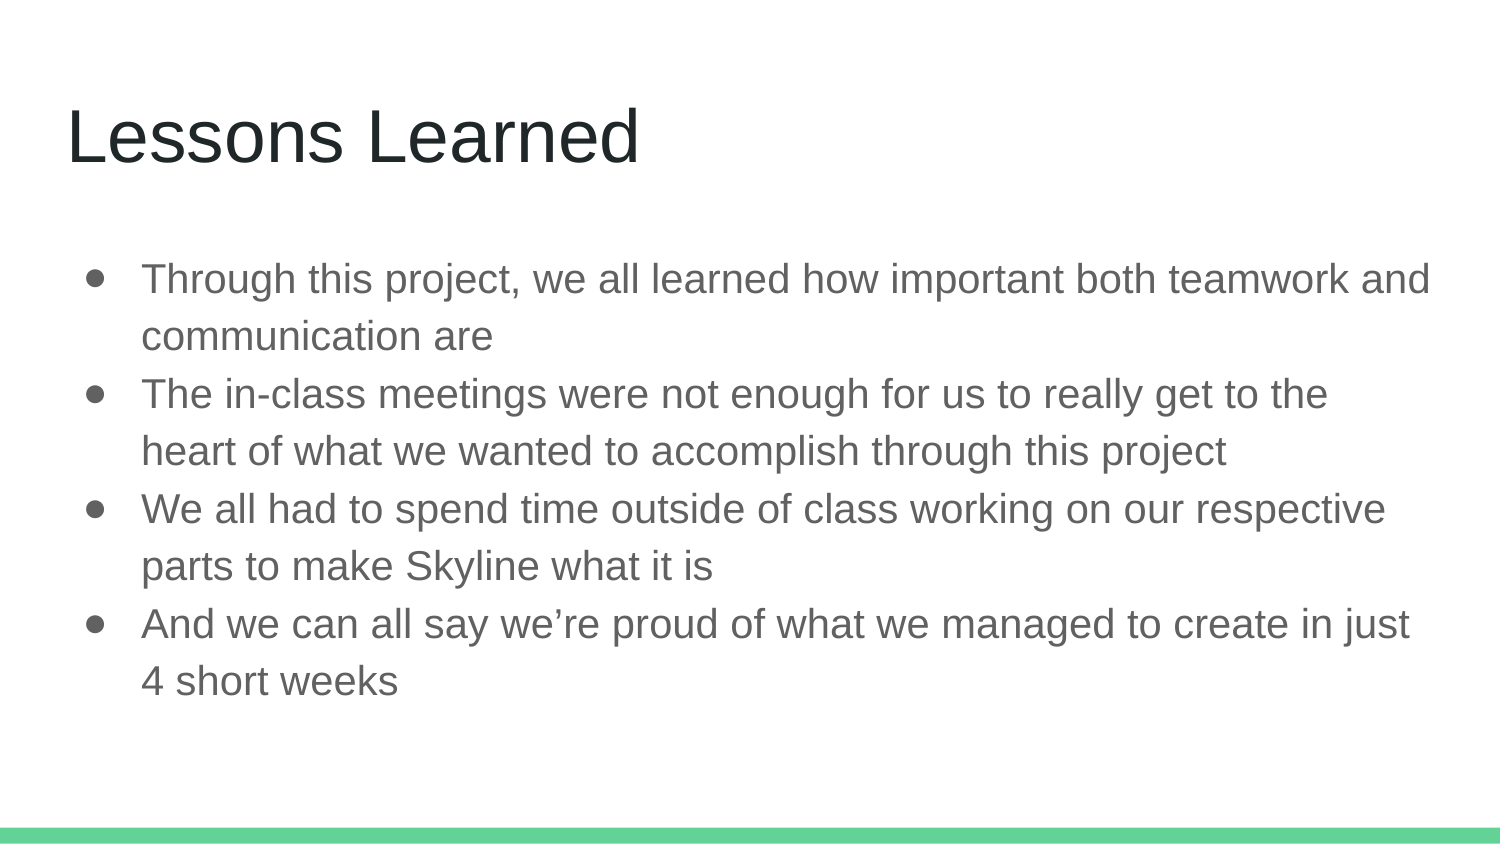

# Lessons Learned
Through this project, we all learned how important both teamwork and communication are
The in-class meetings were not enough for us to really get to the heart of what we wanted to accomplish through this project
We all had to spend time outside of class working on our respective parts to make Skyline what it is
And we can all say we’re proud of what we managed to create in just 4 short weeks